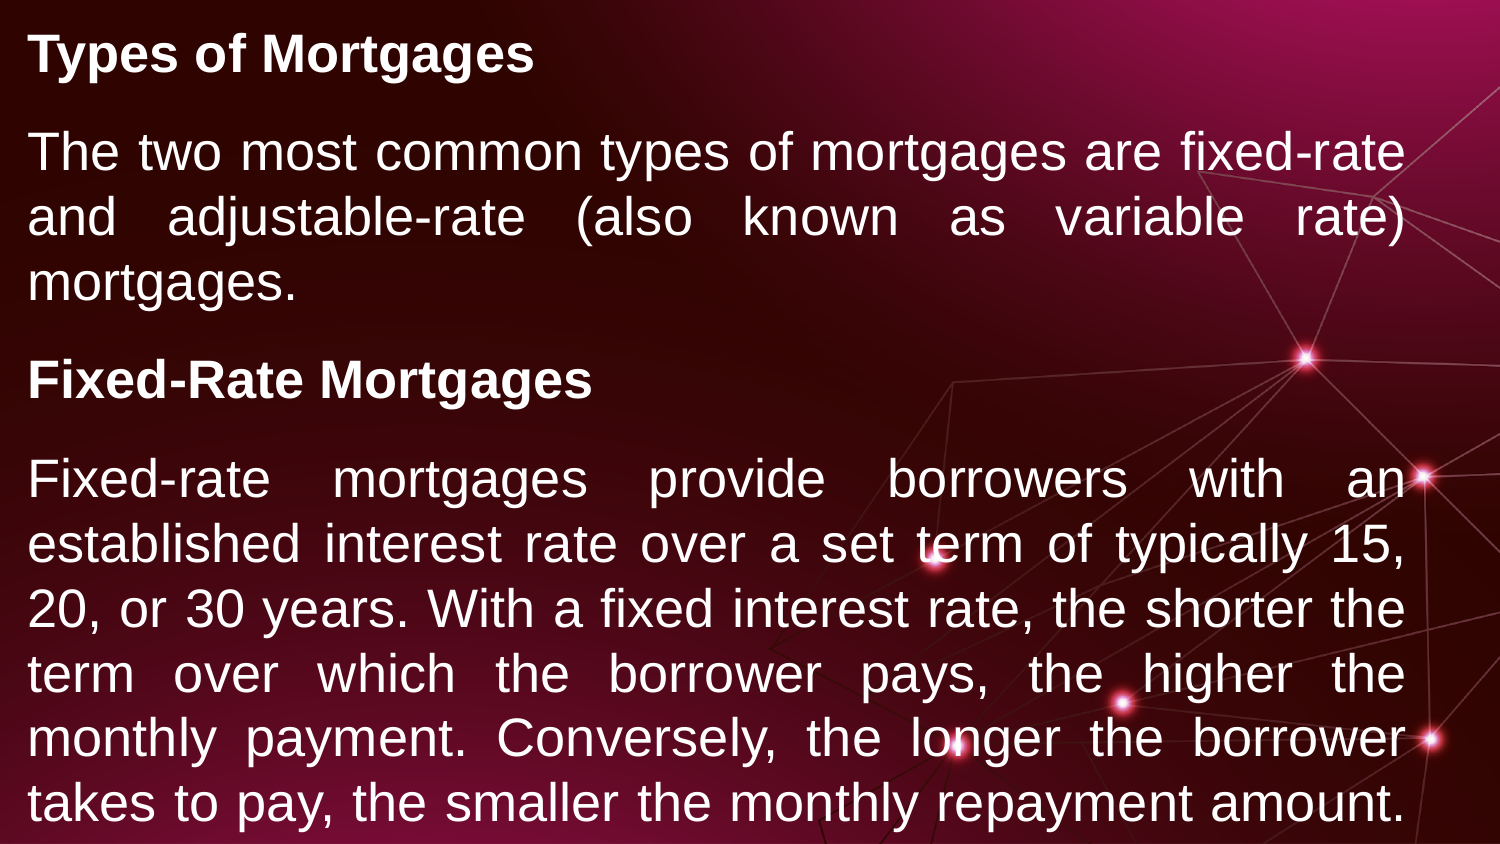

Types of Mortgages
The two most common types of mortgages are fixed-rate and adjustable-rate (also known as variable rate) mortgages.
Fixed-Rate Mortgages
Fixed-rate mortgages provide borrowers with an established interest rate over a set term of typically 15, 20, or 30 years. With a fixed interest rate, the shorter the term over which the borrower pays, the higher the monthly payment. Conversely, the longer the borrower takes to pay, the smaller the monthly repayment amount. However, the longer it takes to repay the loan, the more the borrower ultimately pays in interest charges.